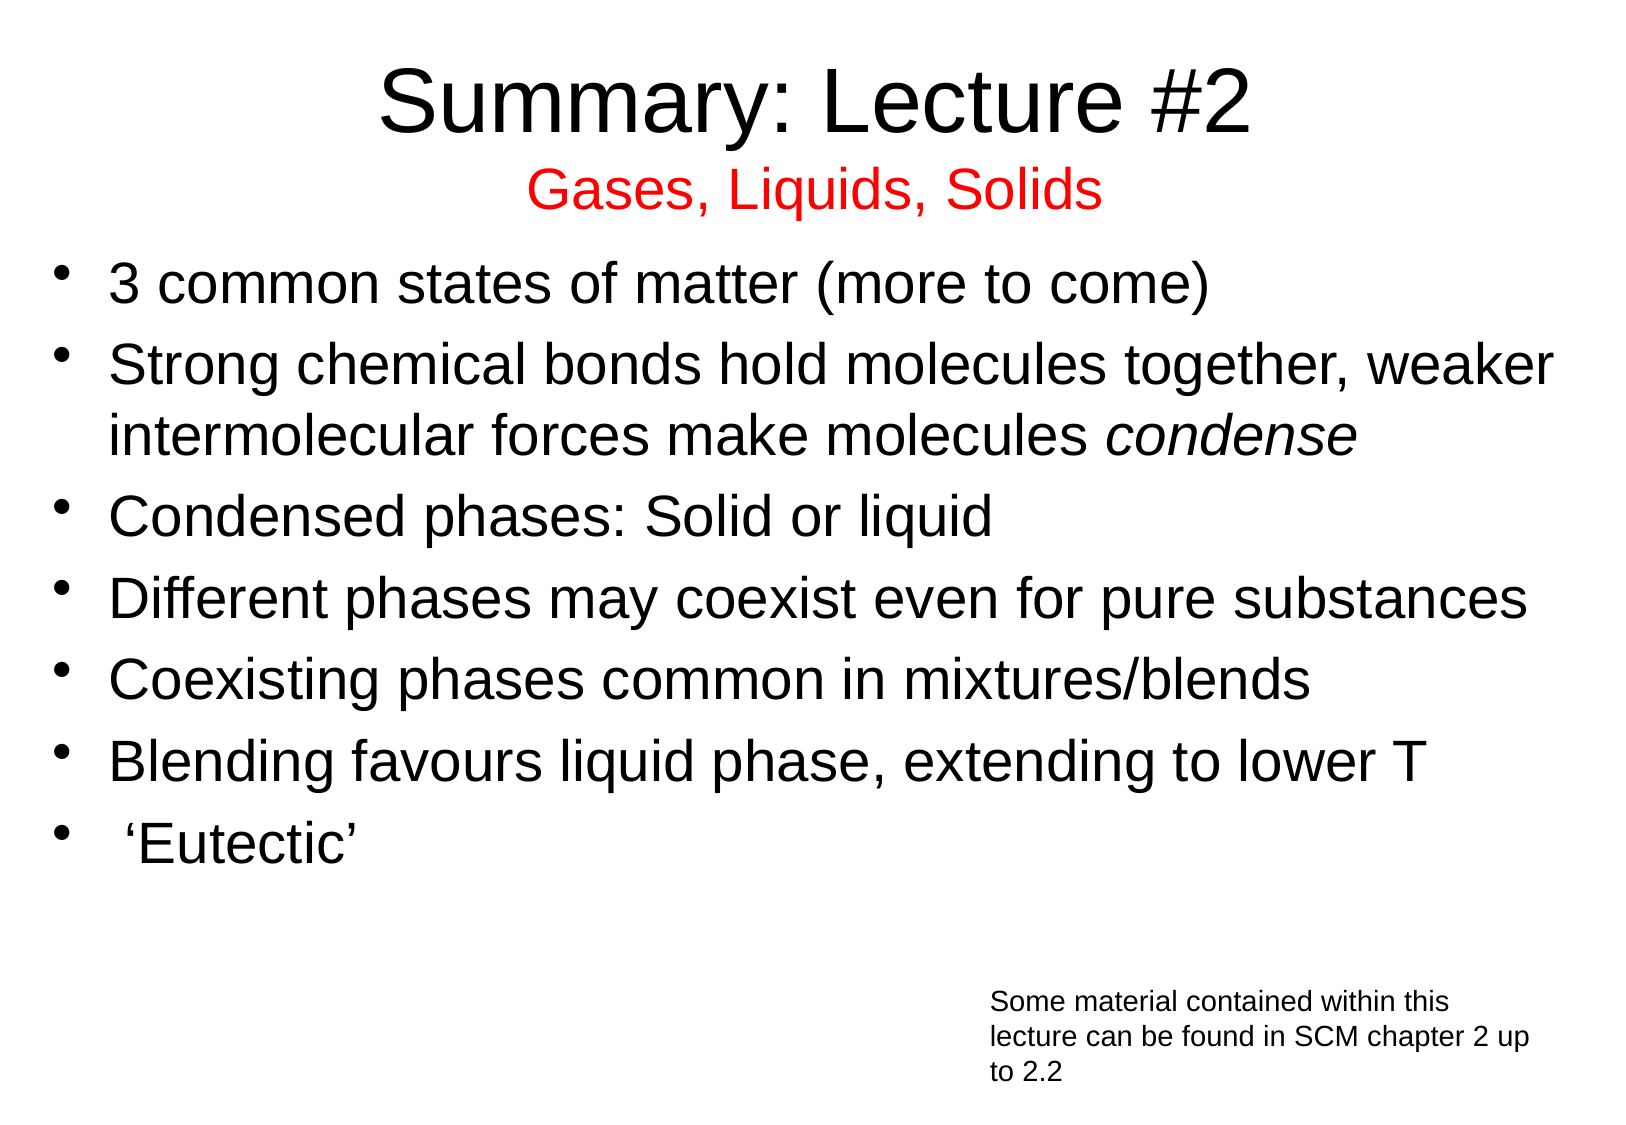

# Summary: Lecture #2 Gases, Liquids, Solids
3 common states of matter (more to come)
Strong chemical bonds hold molecules together, weaker intermolecular forces make molecules condense
Condensed phases: Solid or liquid
Different phases may coexist even for pure substances
Coexisting phases common in mixtures/blends
Blending favours liquid phase, extending to lower T
 ‘Eutectic’
Some material contained within this lecture can be found in SCM chapter 2 up to 2.2